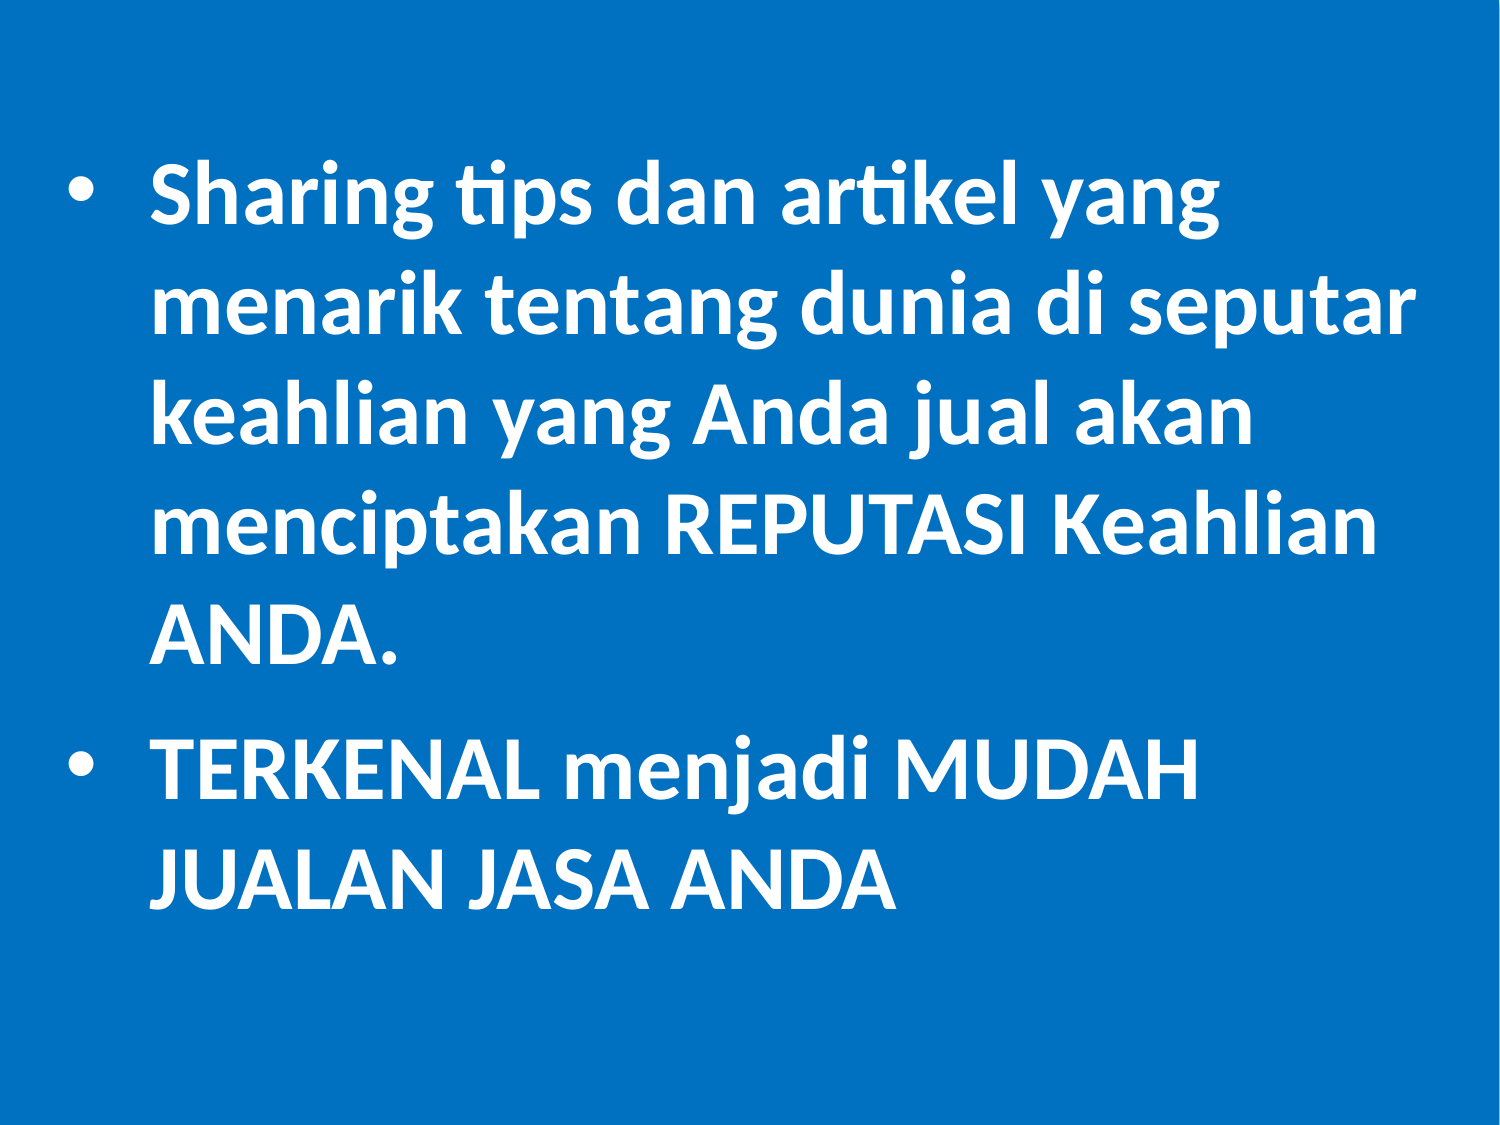

Sharing tips dan artikel yang menarik tentang dunia di seputar keahlian yang Anda jual akan menciptakan REPUTASI Keahlian ANDA.
TERKENAL menjadi MUDAH JUALAN JASA ANDA